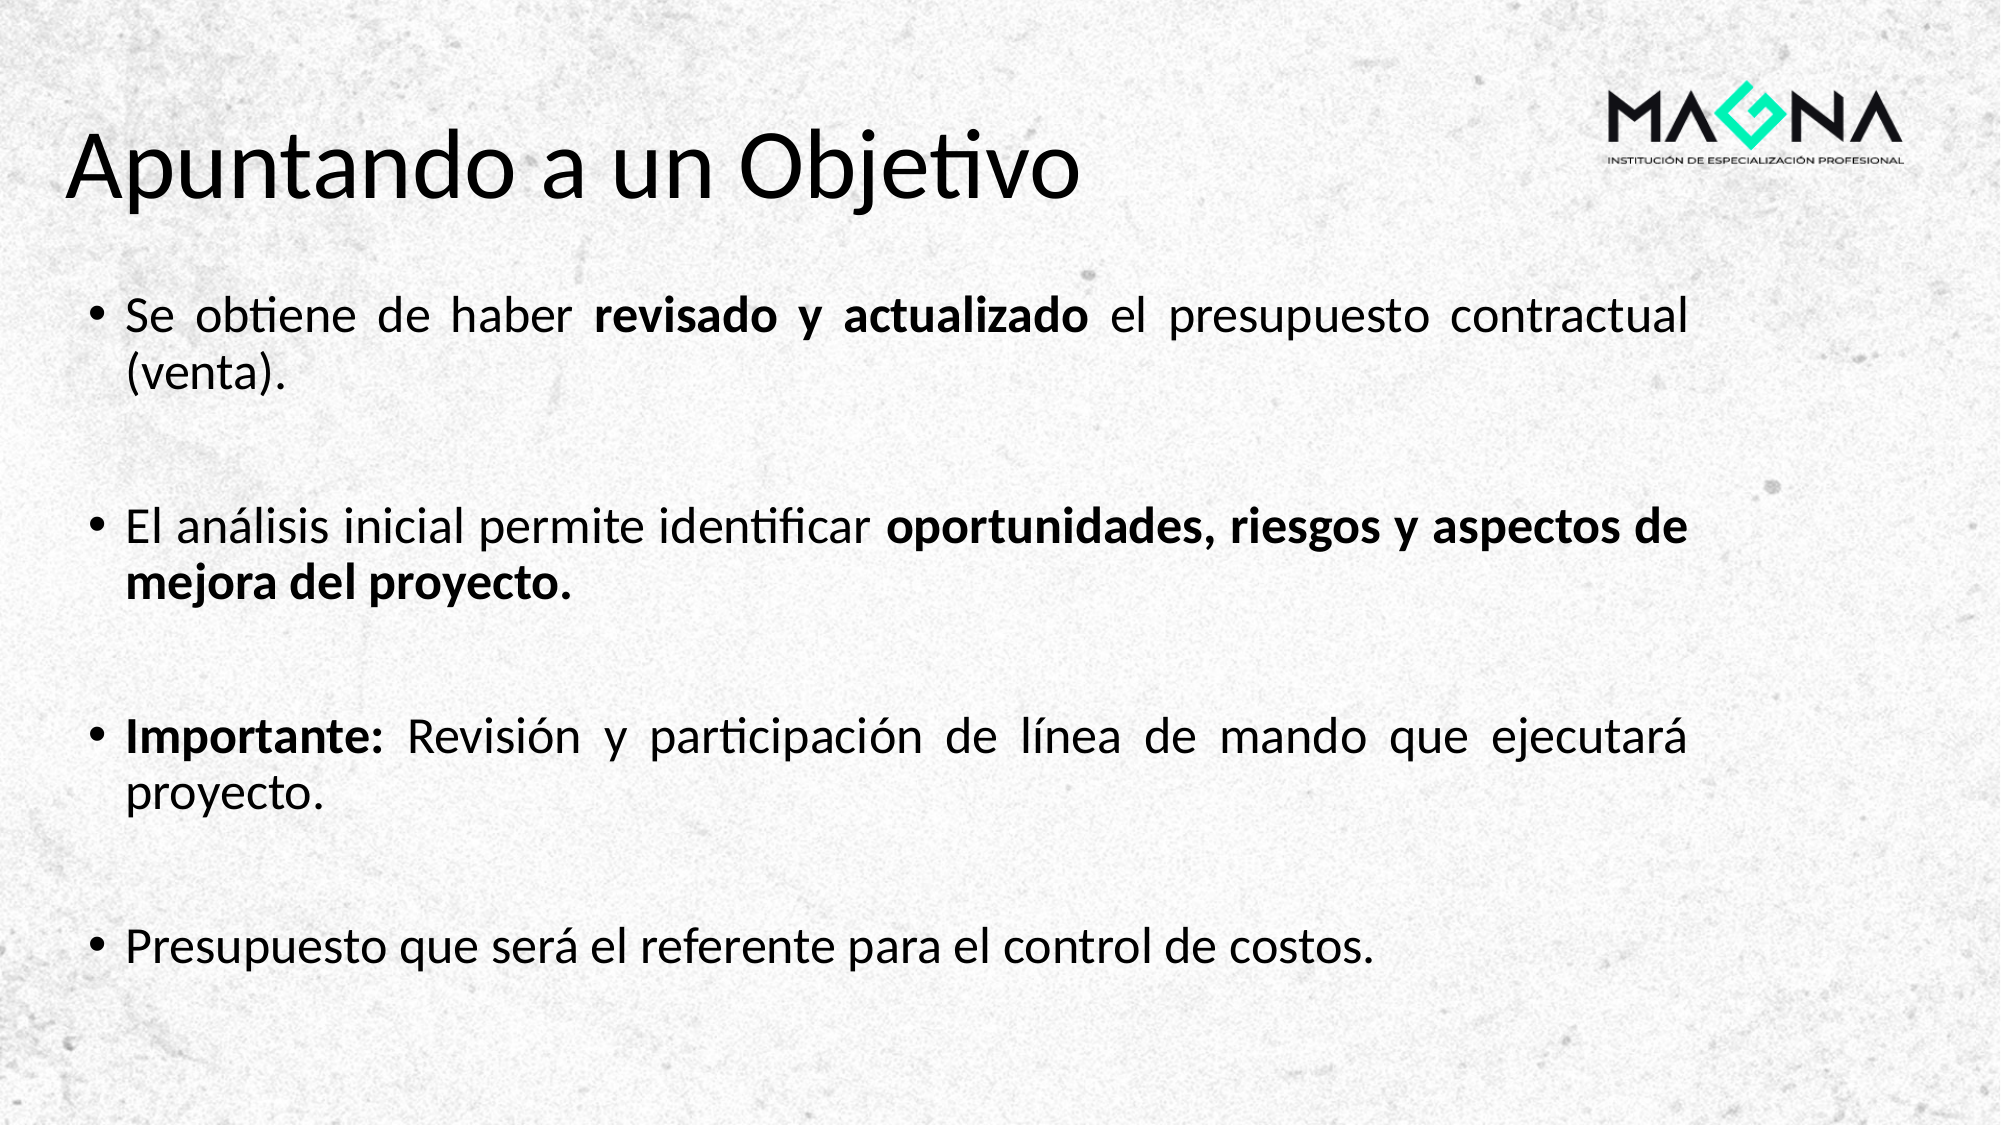

# Apuntando a un Objetivo
Se obtiene de haber revisado y actualizado el presupuesto contractual (venta).

El análisis inicial permite identificar oportunidades, riesgos y aspectos de mejora del proyecto.

Importante: Revisión y participación de línea de mando que ejecutará proyecto.

Presupuesto que será el referente para el control de costos.